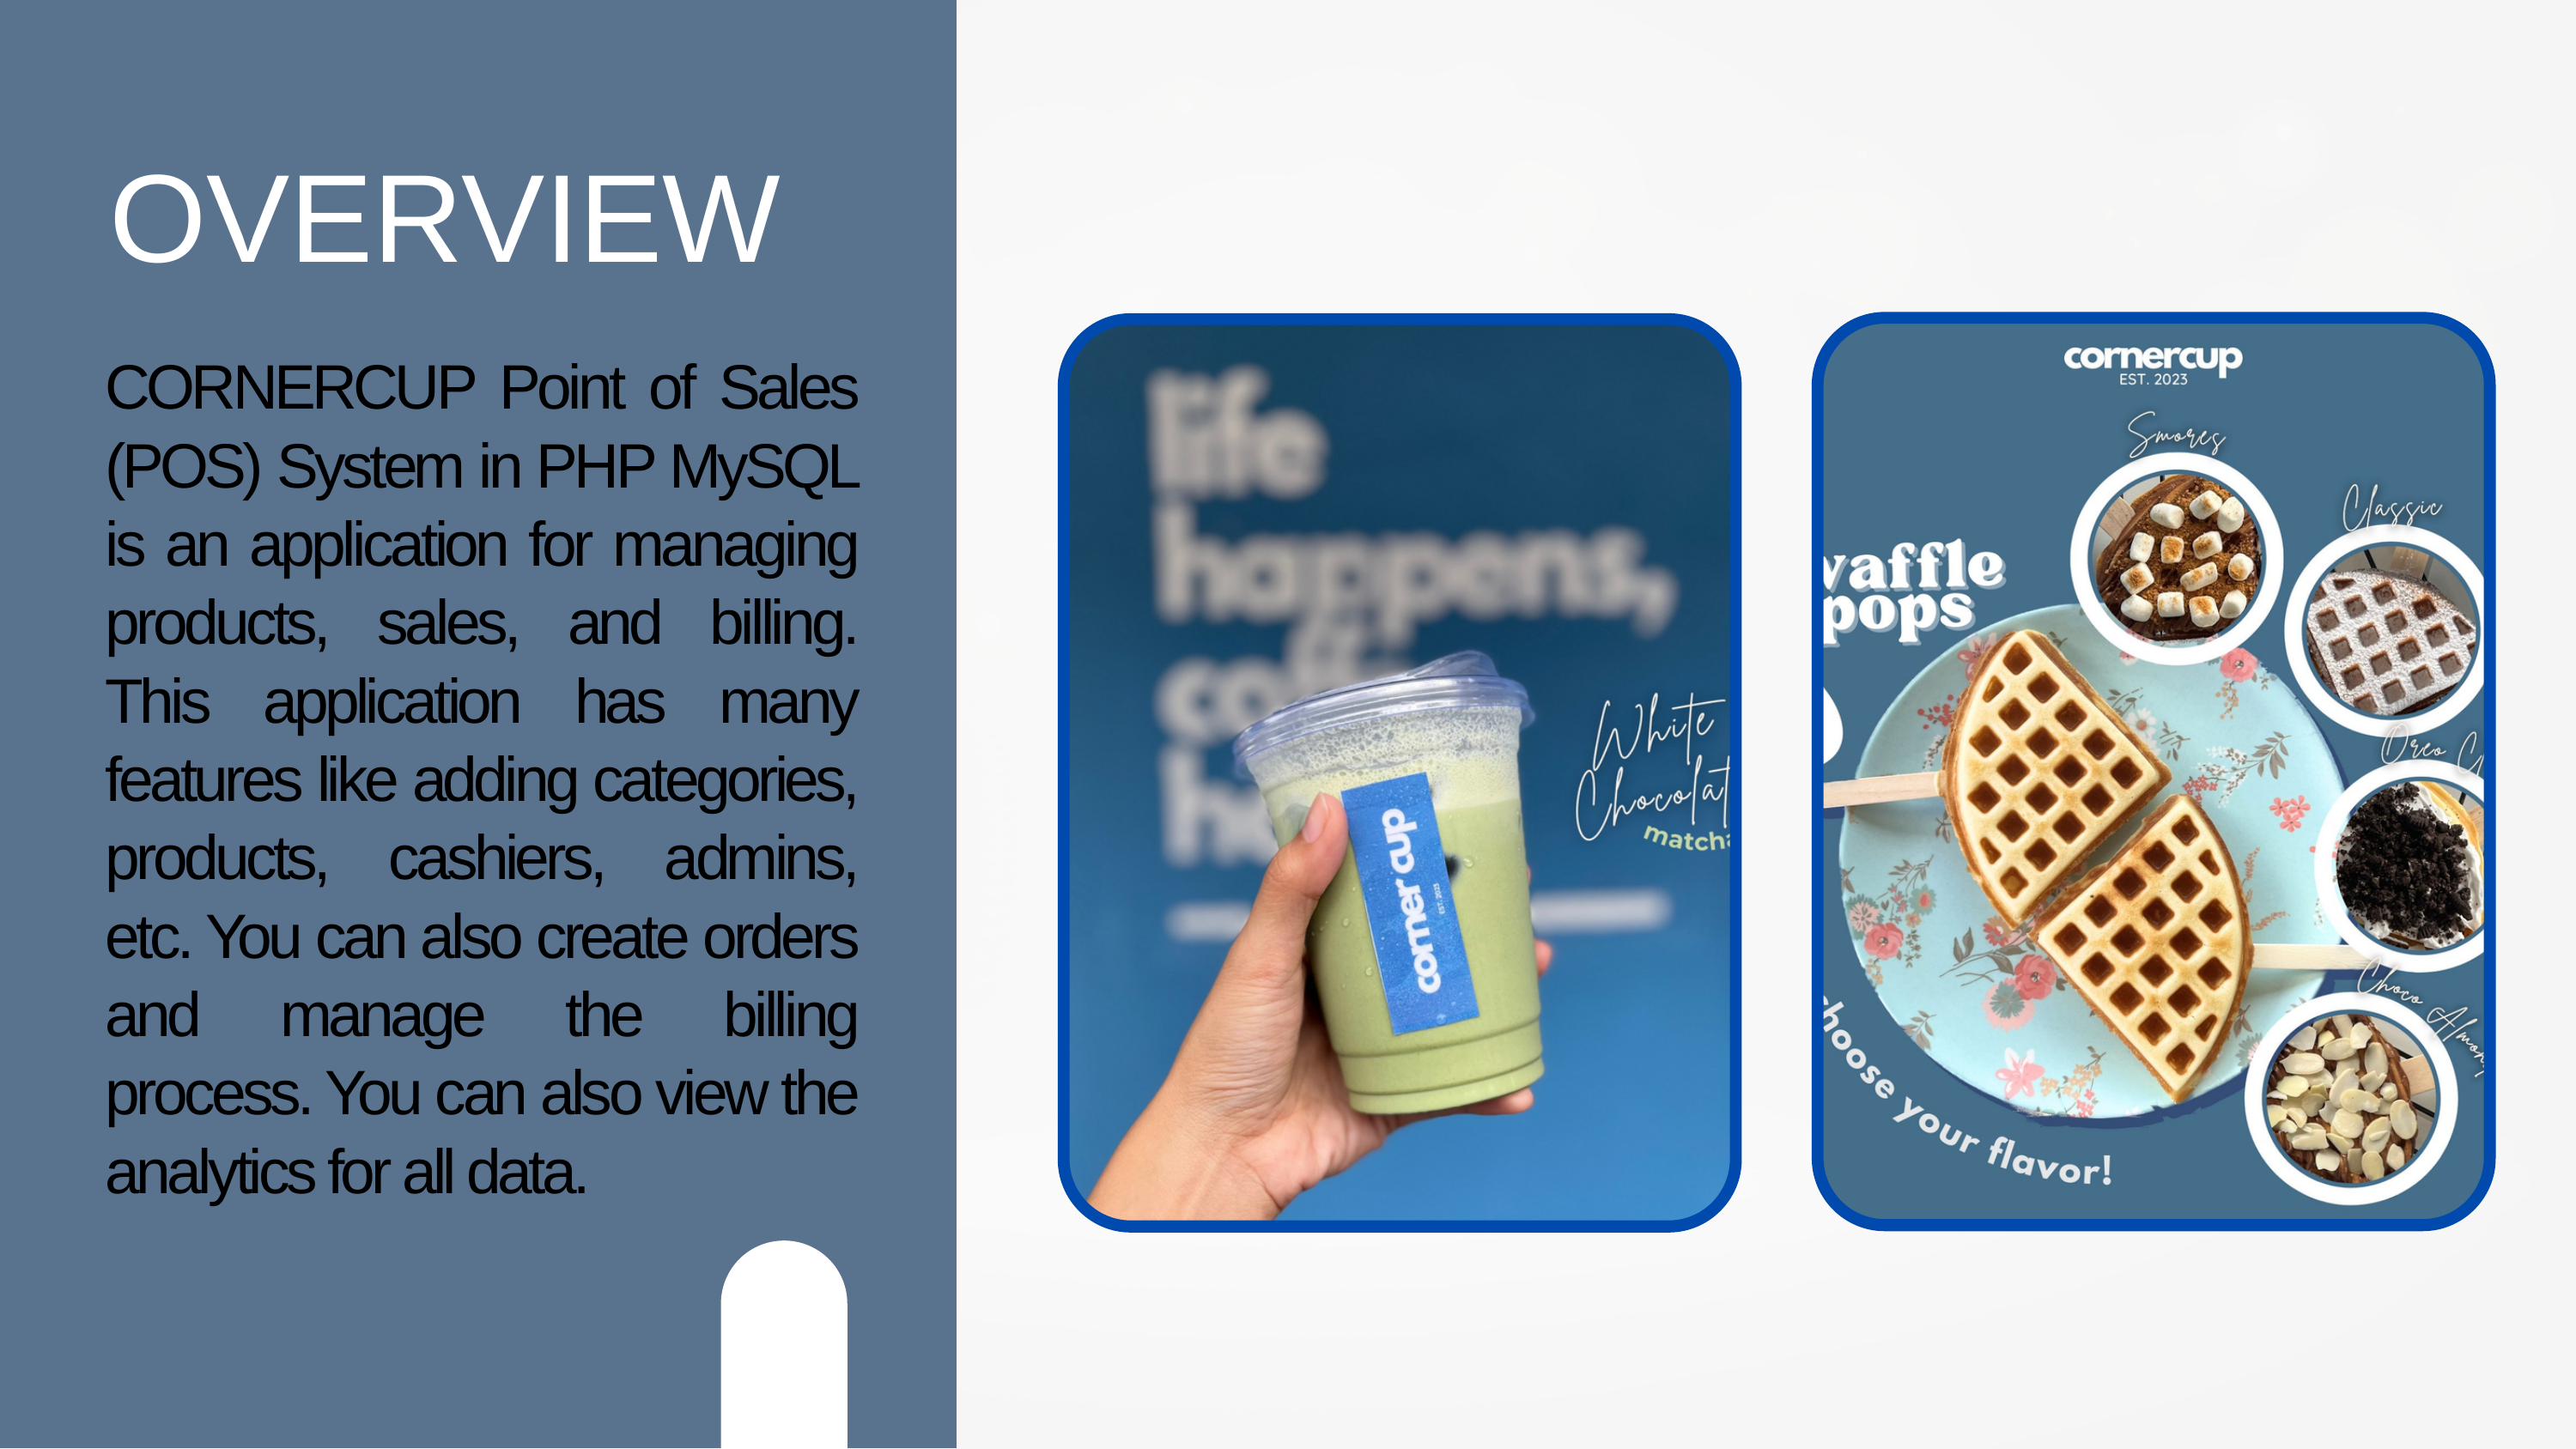

OVERVIEW

CORNERCUP Point of Sales (POS) System in PHP MySQL is an application for managing products, sales, and billing. This application has many features like adding categories, products, cashiers, admins, etc. You can also create orders and manage the billing process. You can also view the analytics for all data.